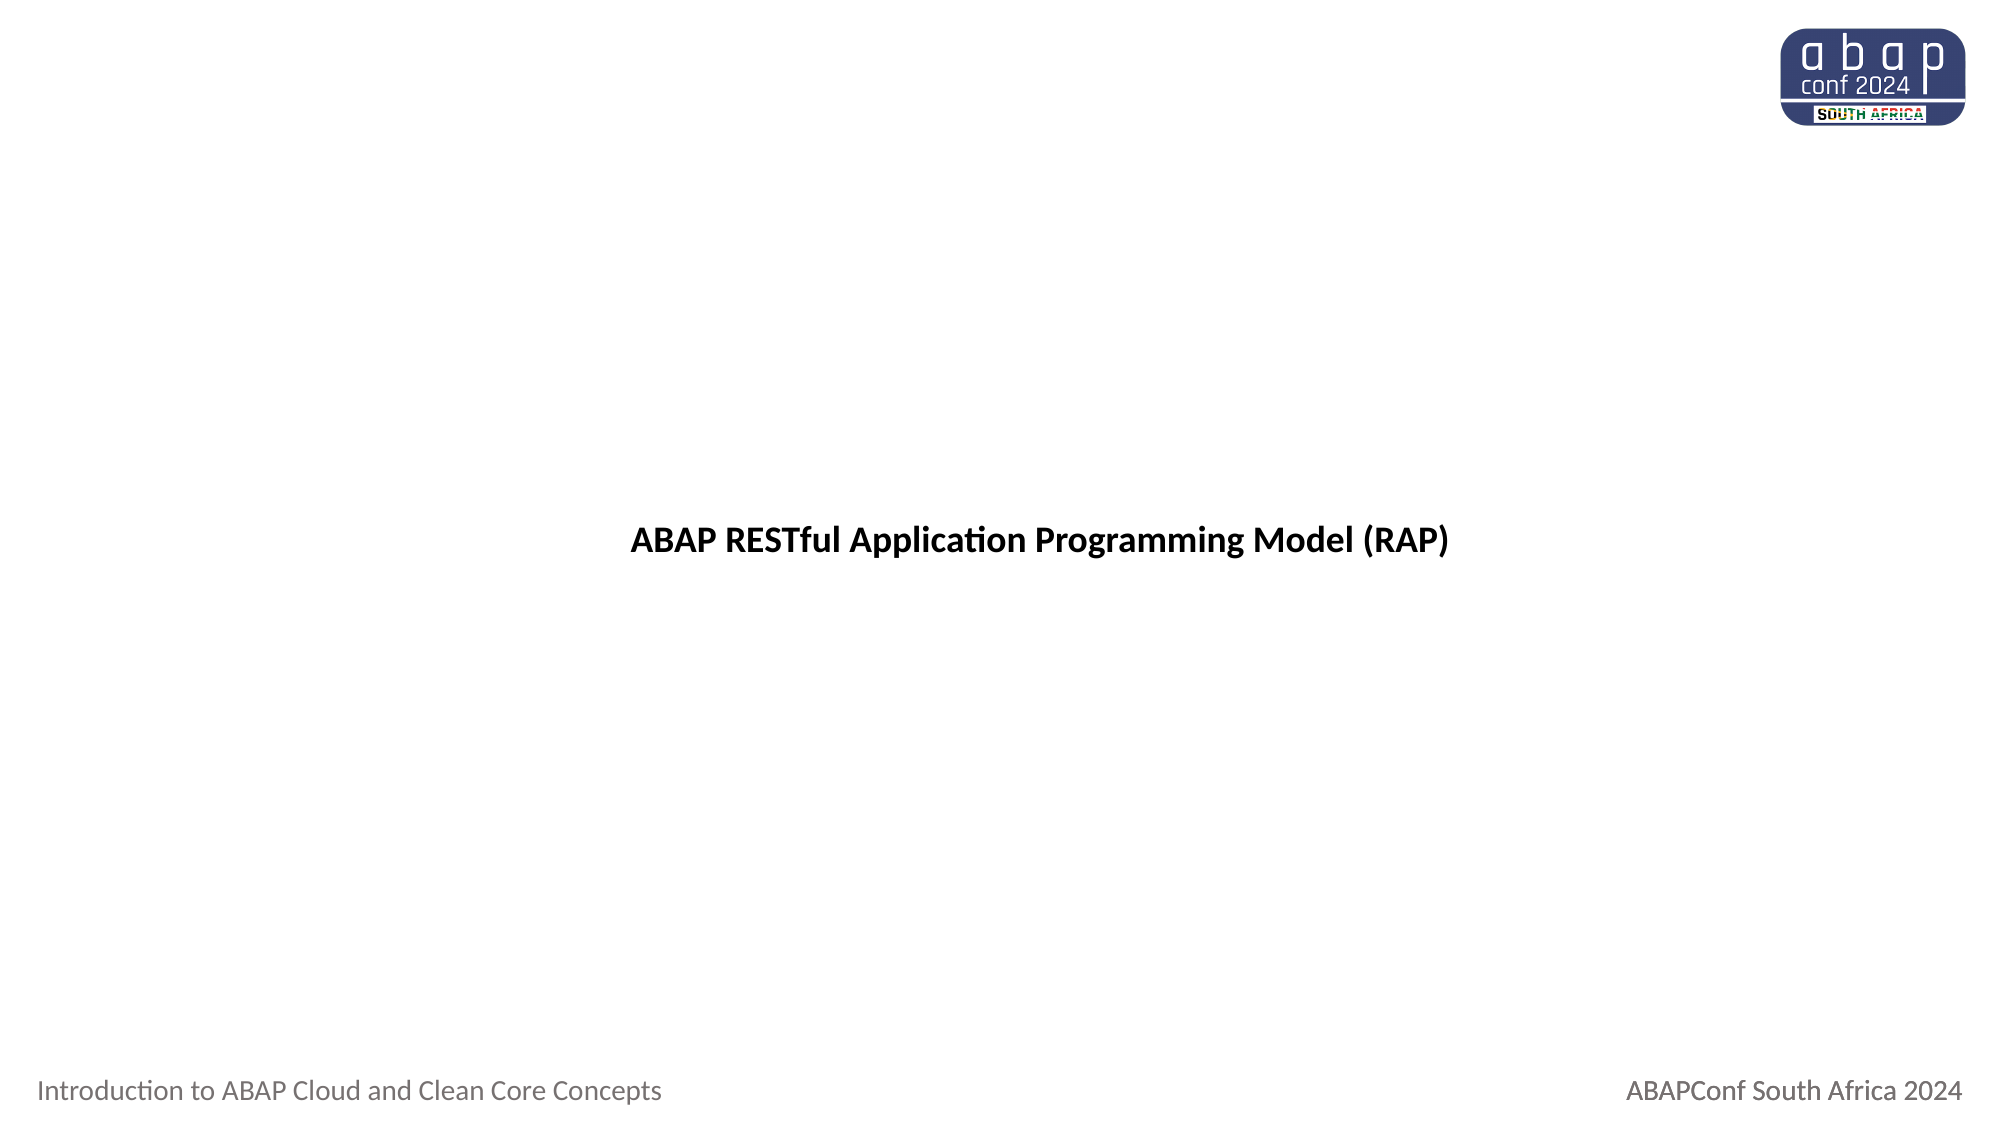

# ABAP RESTful Application Programming Model (RAP)
ABAPConf South Africa 2024
Introduction to ABAP Cloud and Clean Core Concepts